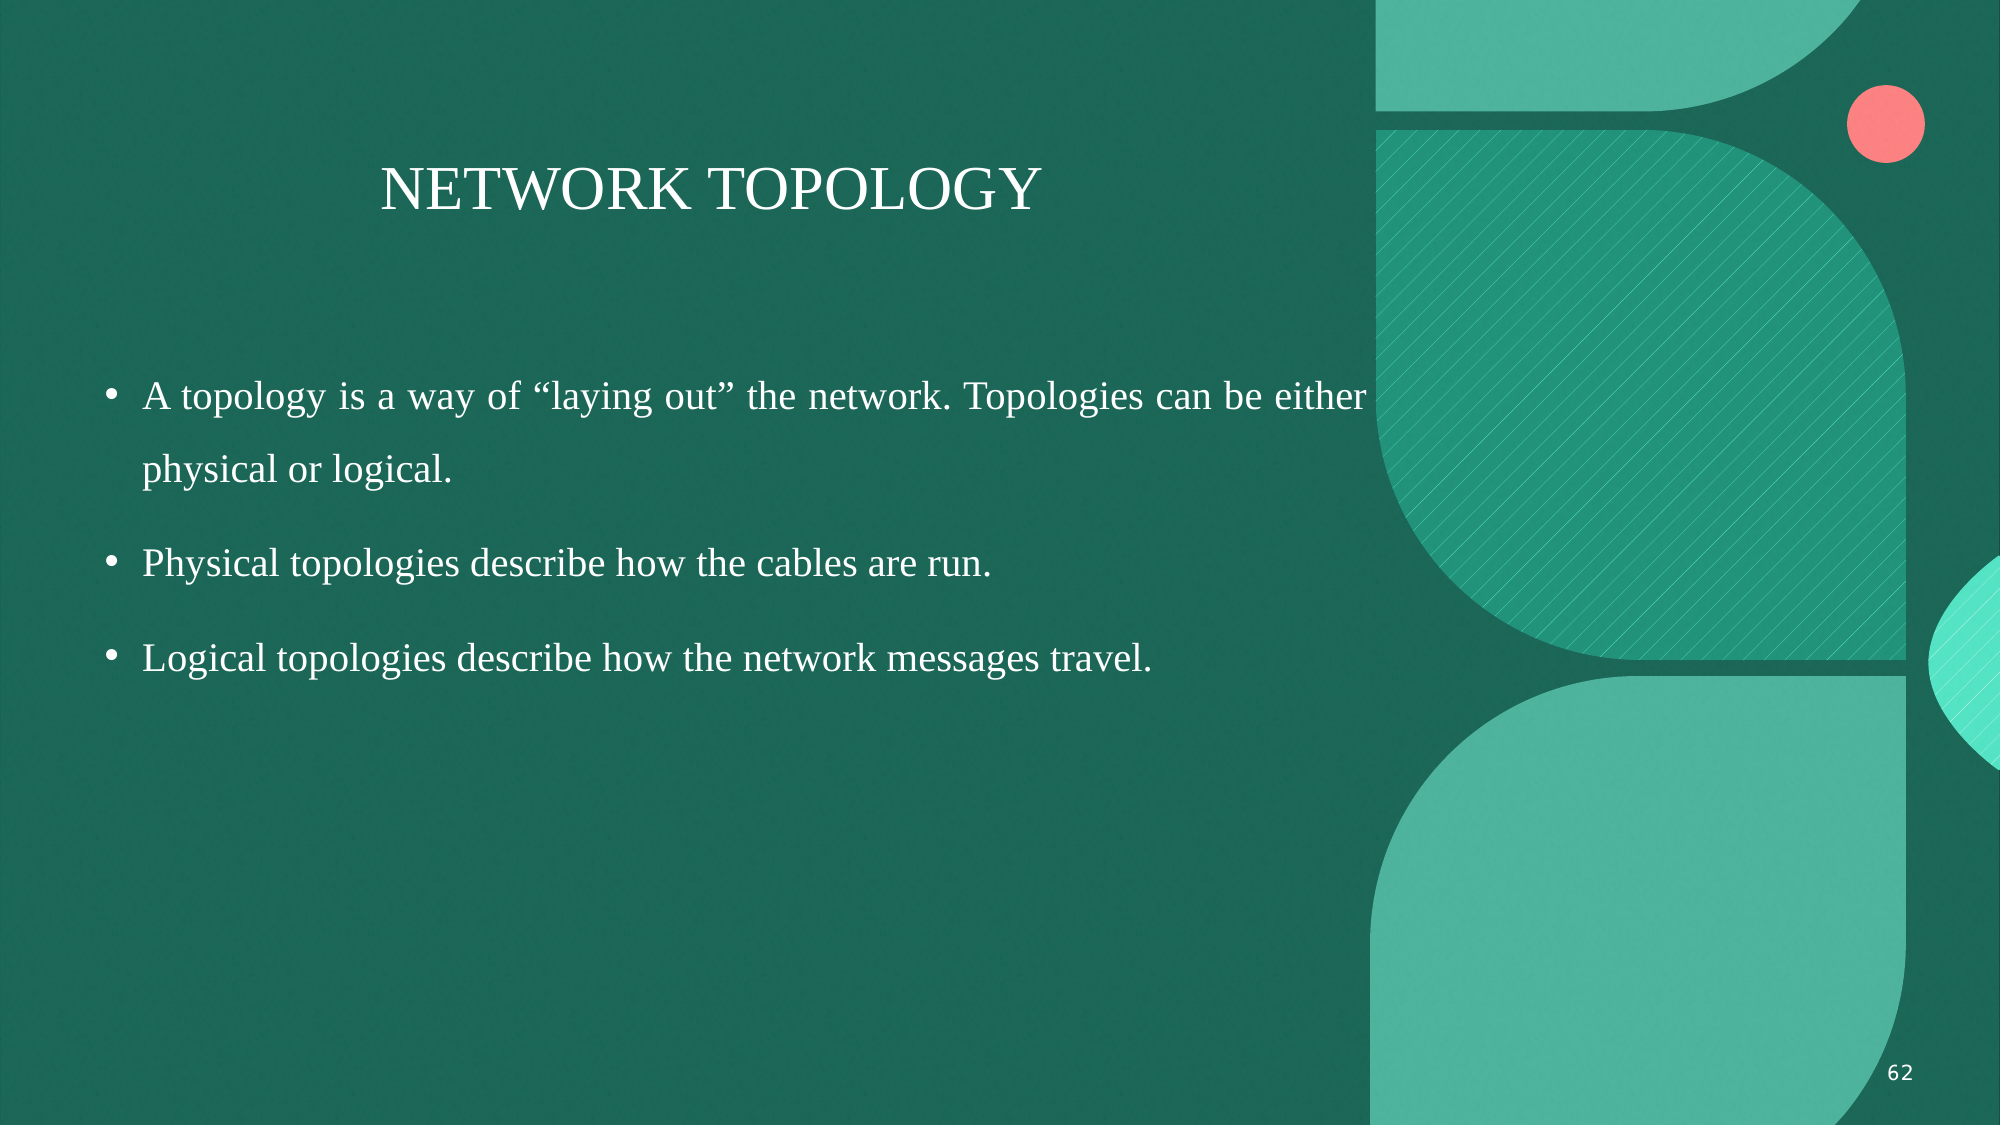

# NETWORK TOPOLOGY
A topology is a way of “laying out” the network. Topologies can be either physical or logical.
Physical topologies describe how the cables are run.
Logical topologies describe how the network messages travel.

62